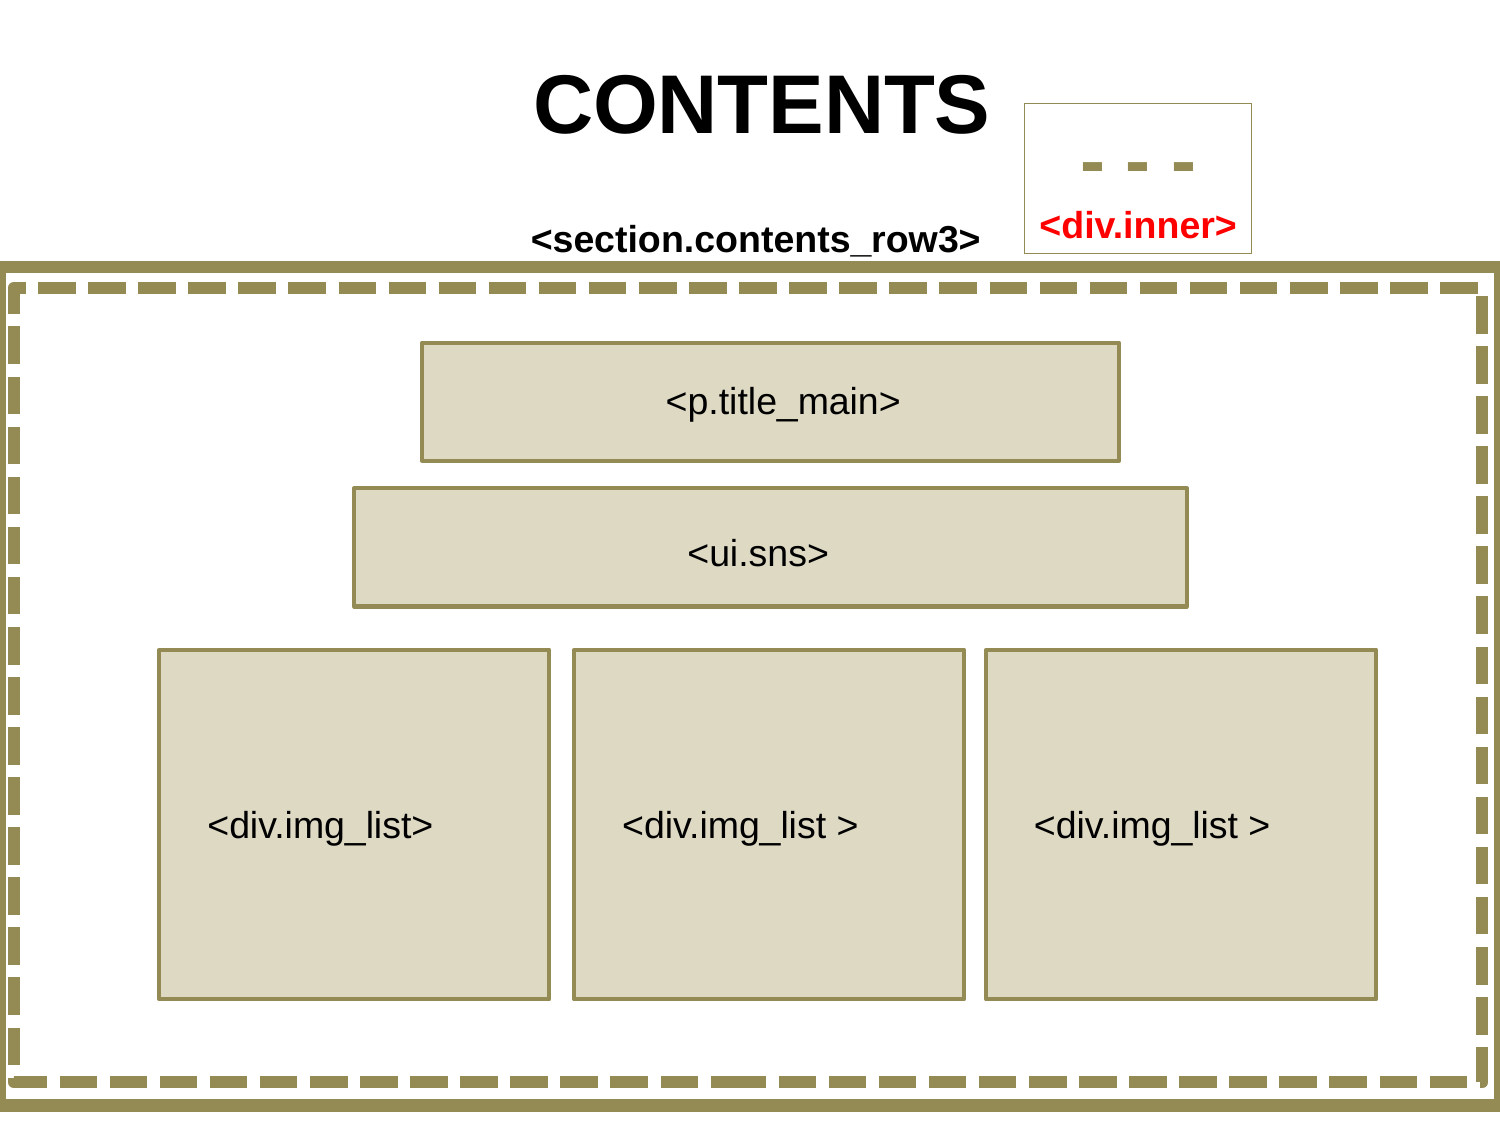

CONTENTS
- - -
<div.inner>
<section.contents_row3>

<p.title_main>

<ui.sns>

<div.img_list>
<div.img_list >
<div.img_list >